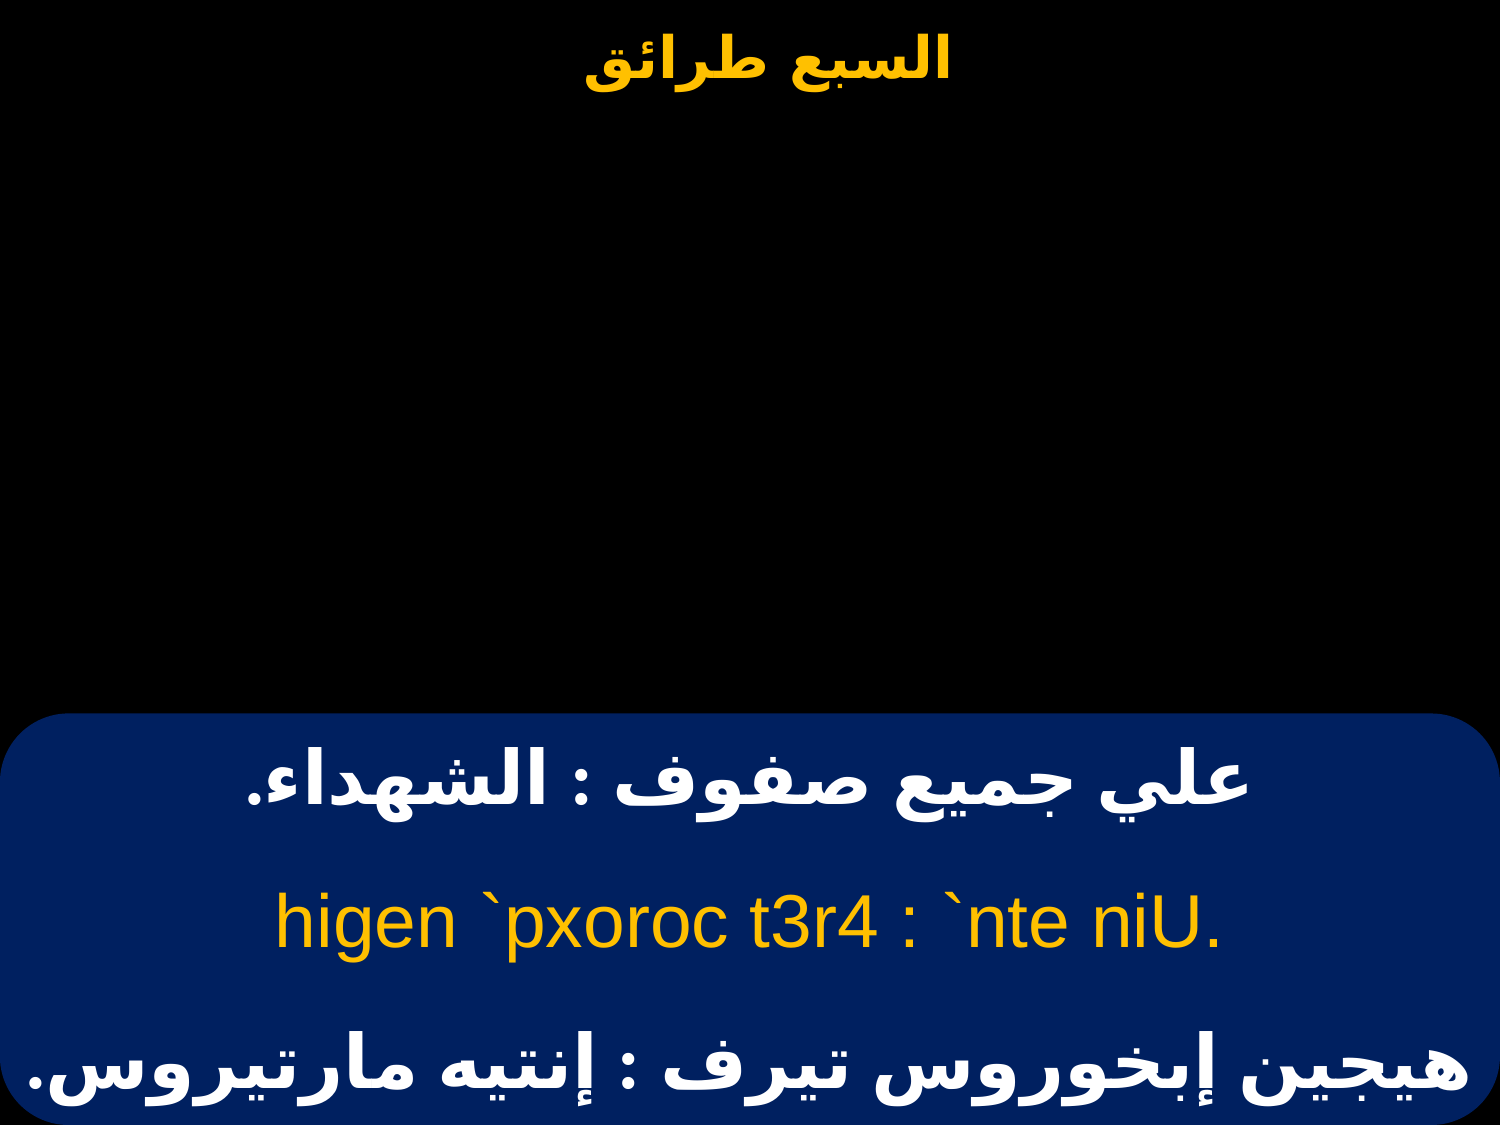

# علي جميع صفوف : الشهداء.
higen `pxoroc t3r4 : `nte niU.
هيجين إبخوروس تيرف : إنتيه مارتيروس.